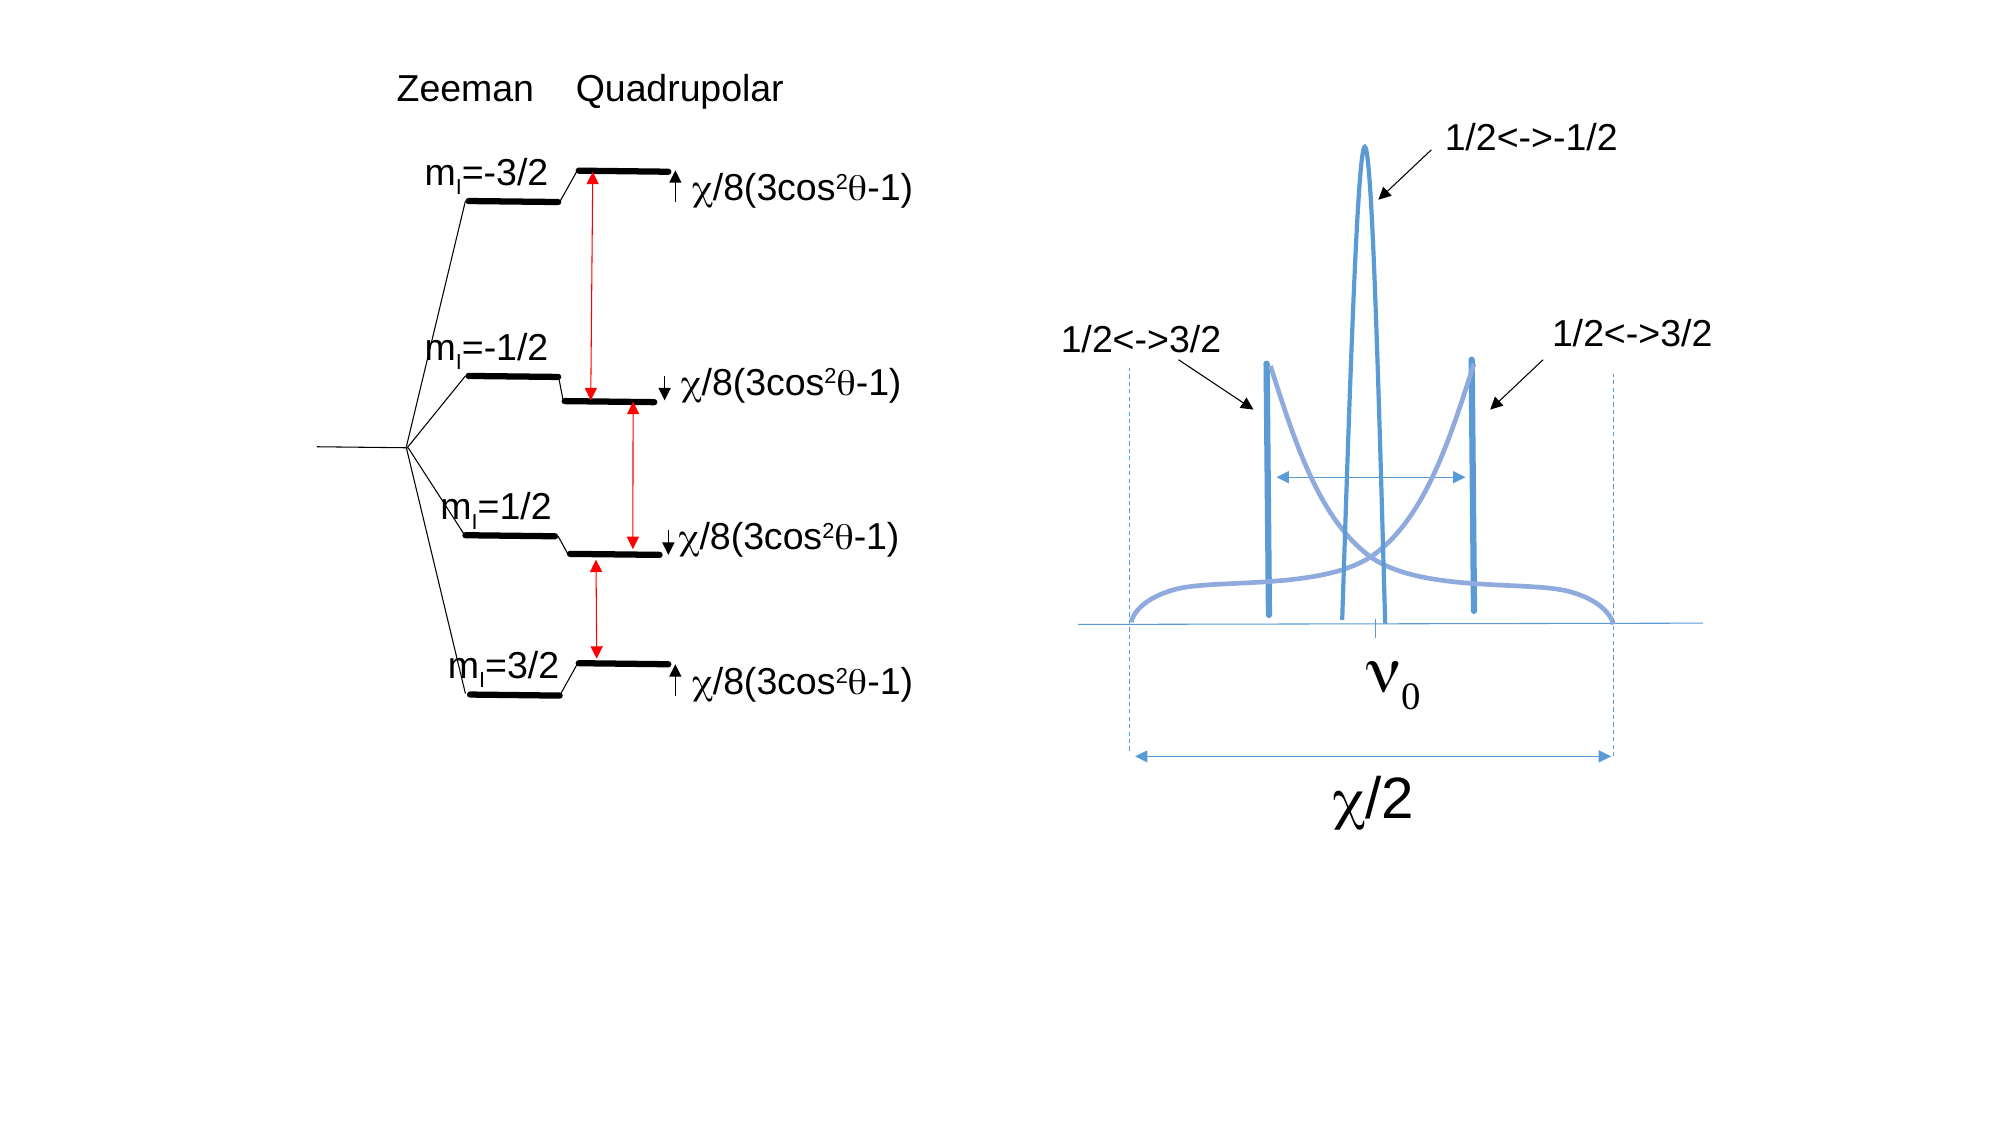

Quadrupolar
Zeeman
1/2<->-1/2

1/2<->3/2
1/2<->3/2

ν0
χ/2
mI=-3/2
χ/8(3cos2θ-1)
mI=-1/2
χ/8(3cos2θ-1)
mI=1/2
χ/8(3cos2θ-1)
mI=3/2
χ/8(3cos2θ-1)